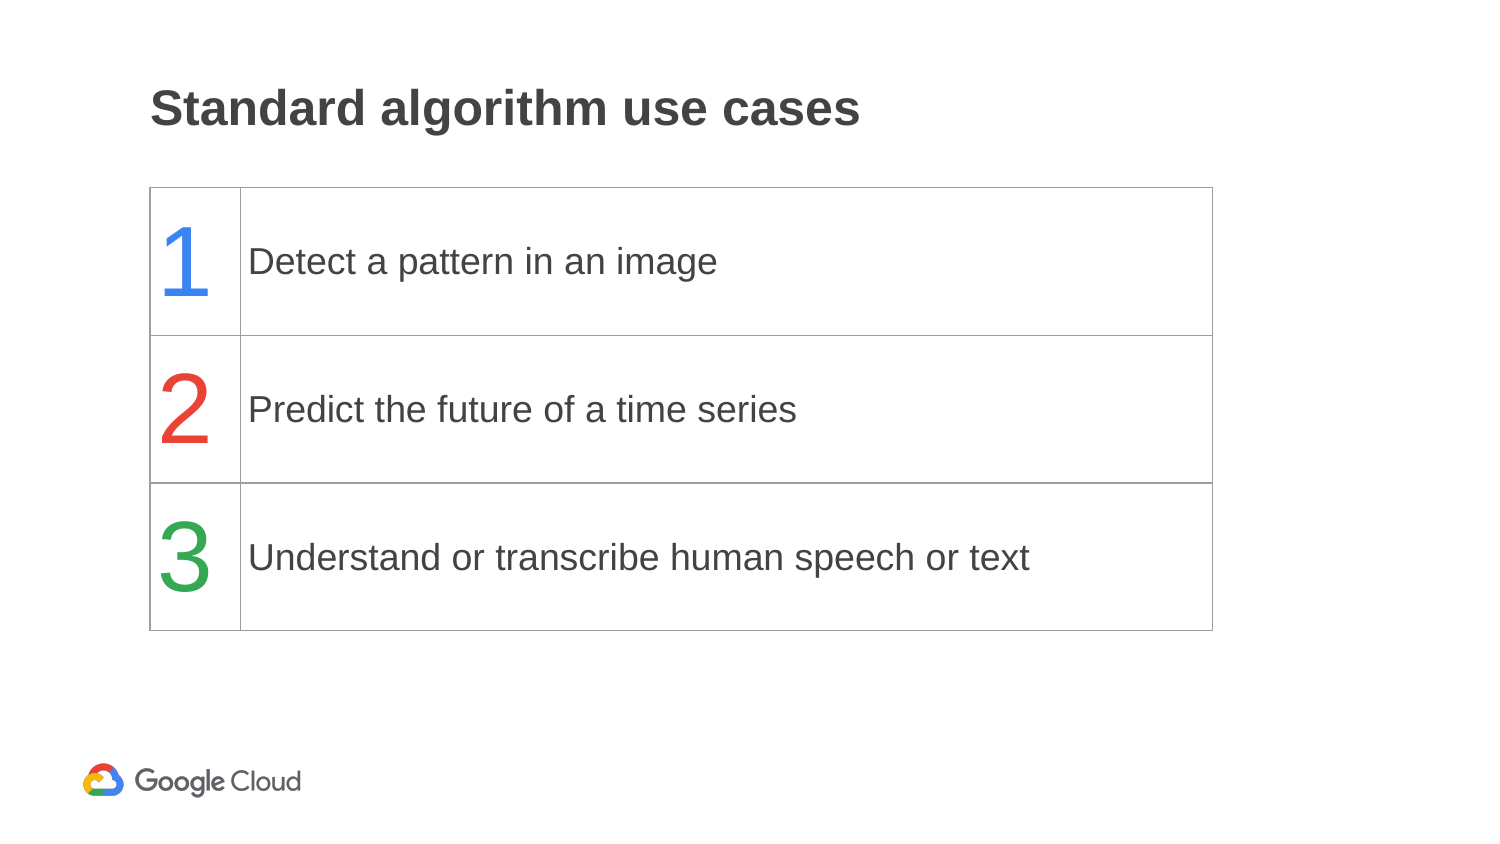

# Standard algorithm use cases
| 1 | Detect a pattern in an image |
| --- | --- |
| 2 | Predict the future of a time series |
| 3 | Understand or transcribe human speech or text |